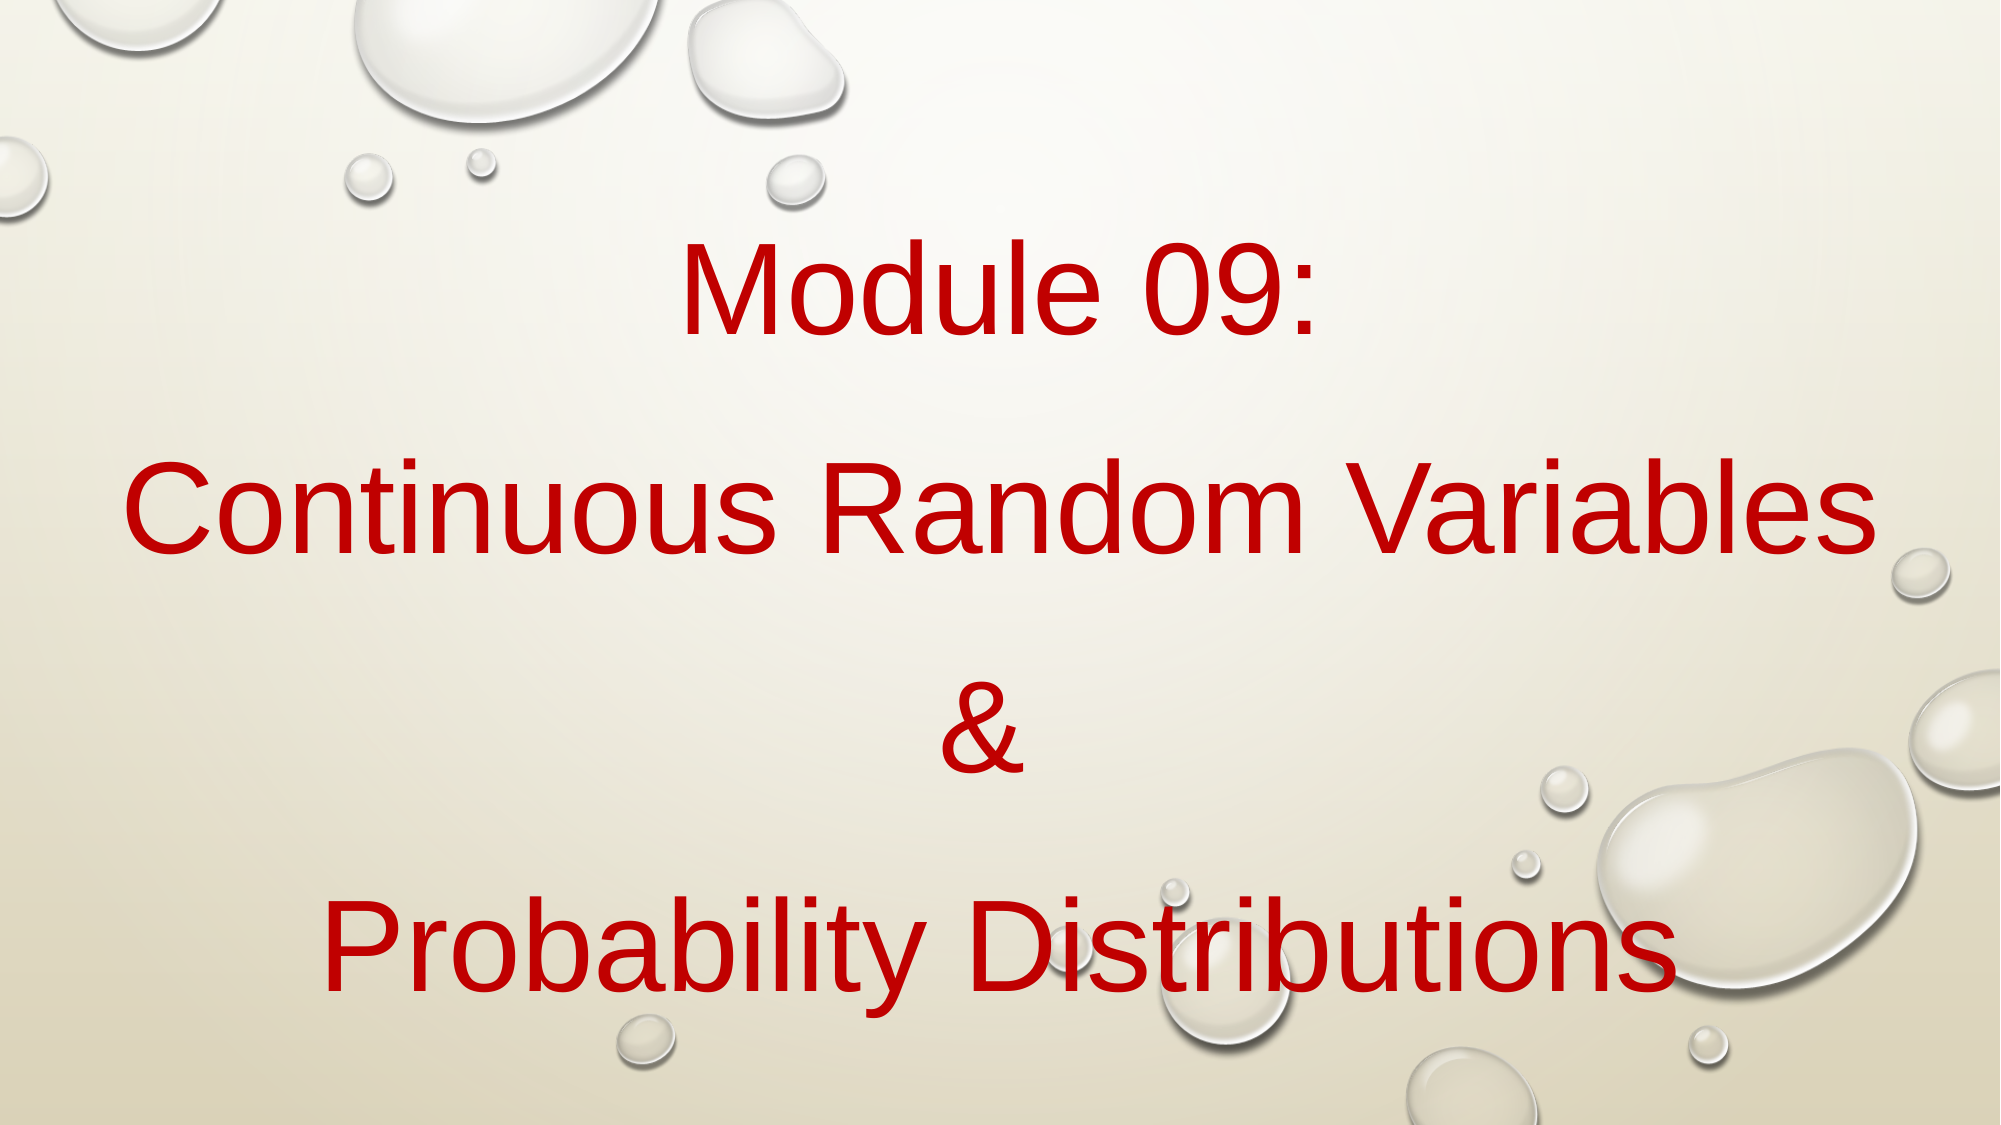

# Module 09: Continuous Random Variables & Probability Distributions